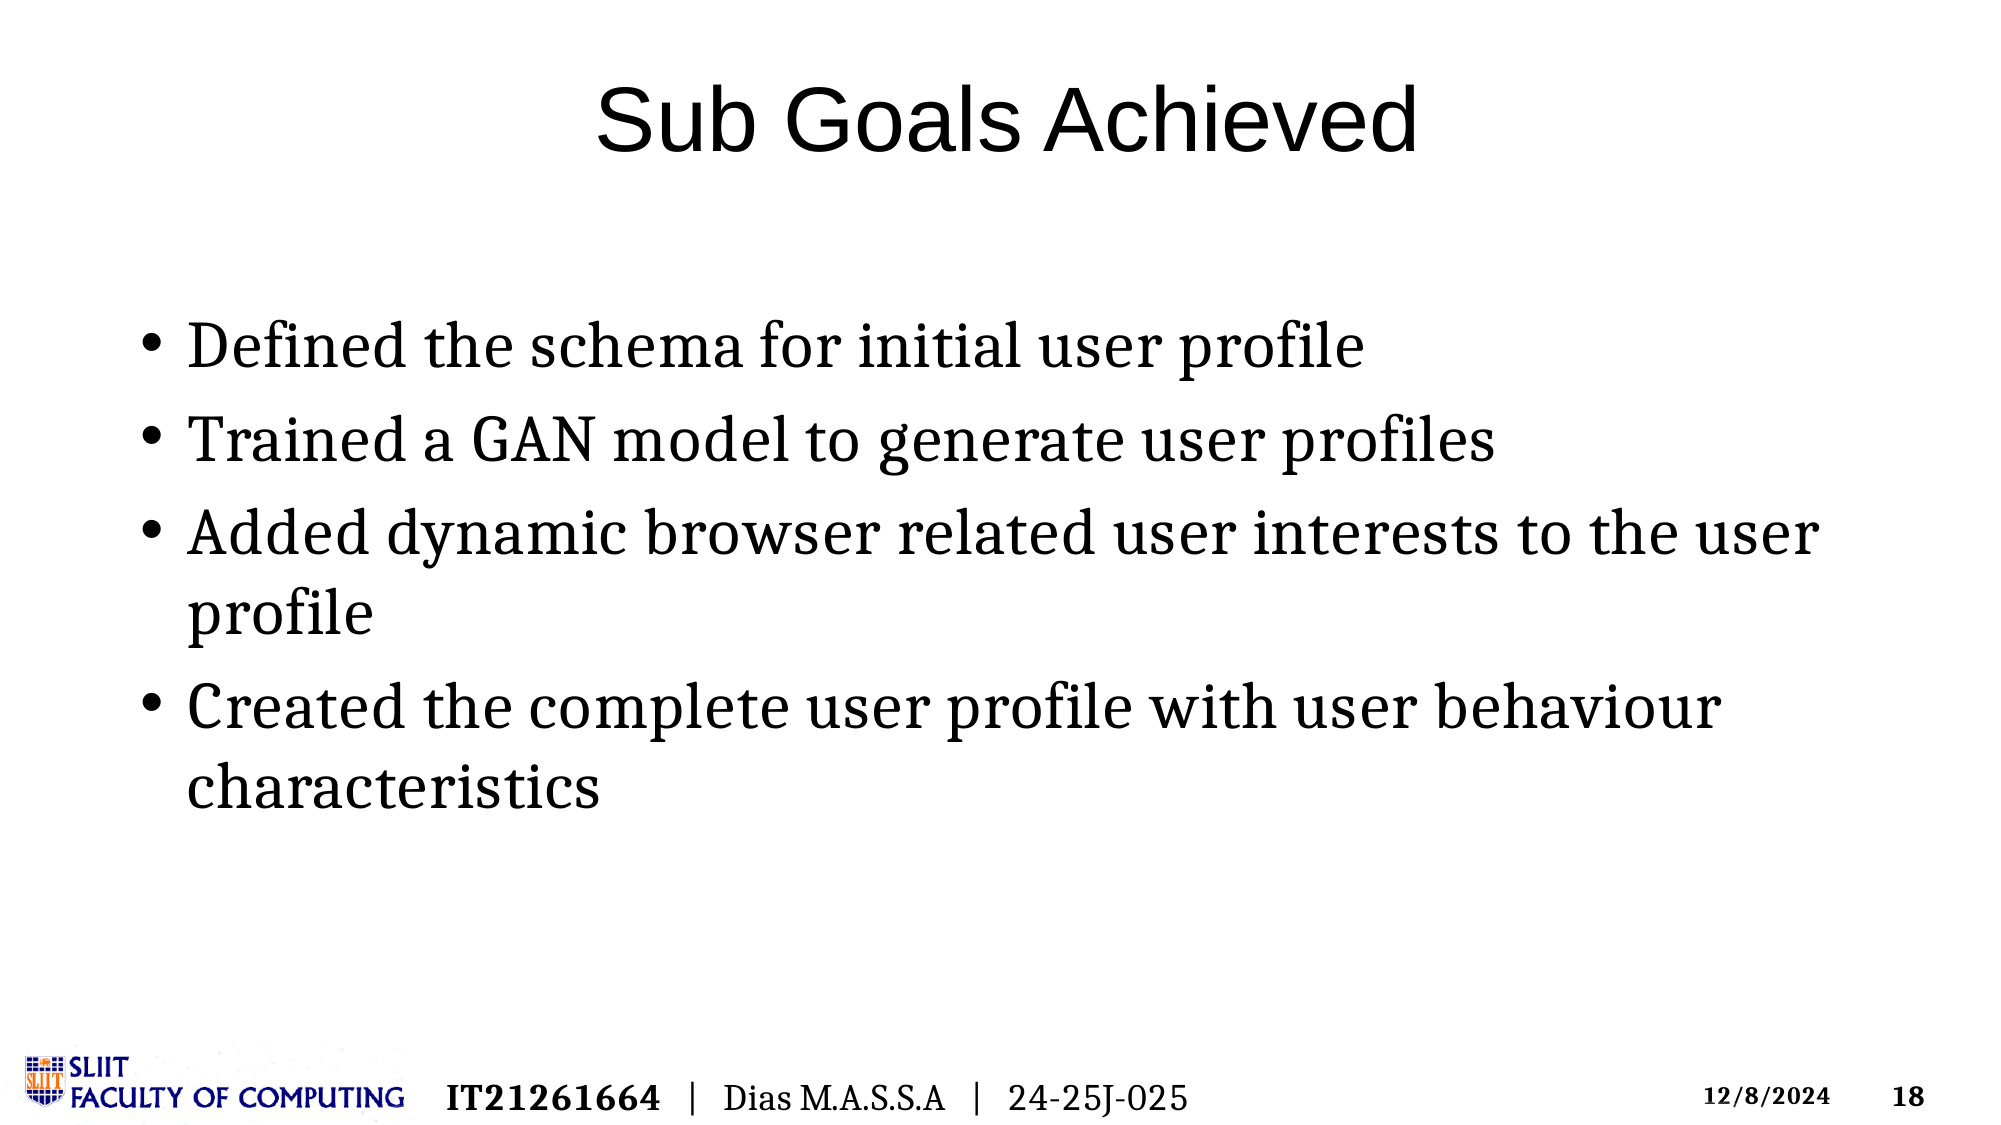

# Sub Goals Achieved

Defined the schema for initial user profile
Trained a GAN model to generate user profiles
Added dynamic browser related user interests to the user profile
Created the complete user profile with user behaviour characteristics

IT21261664   |   Dias M.A.S.S.A   |   24-25J-025